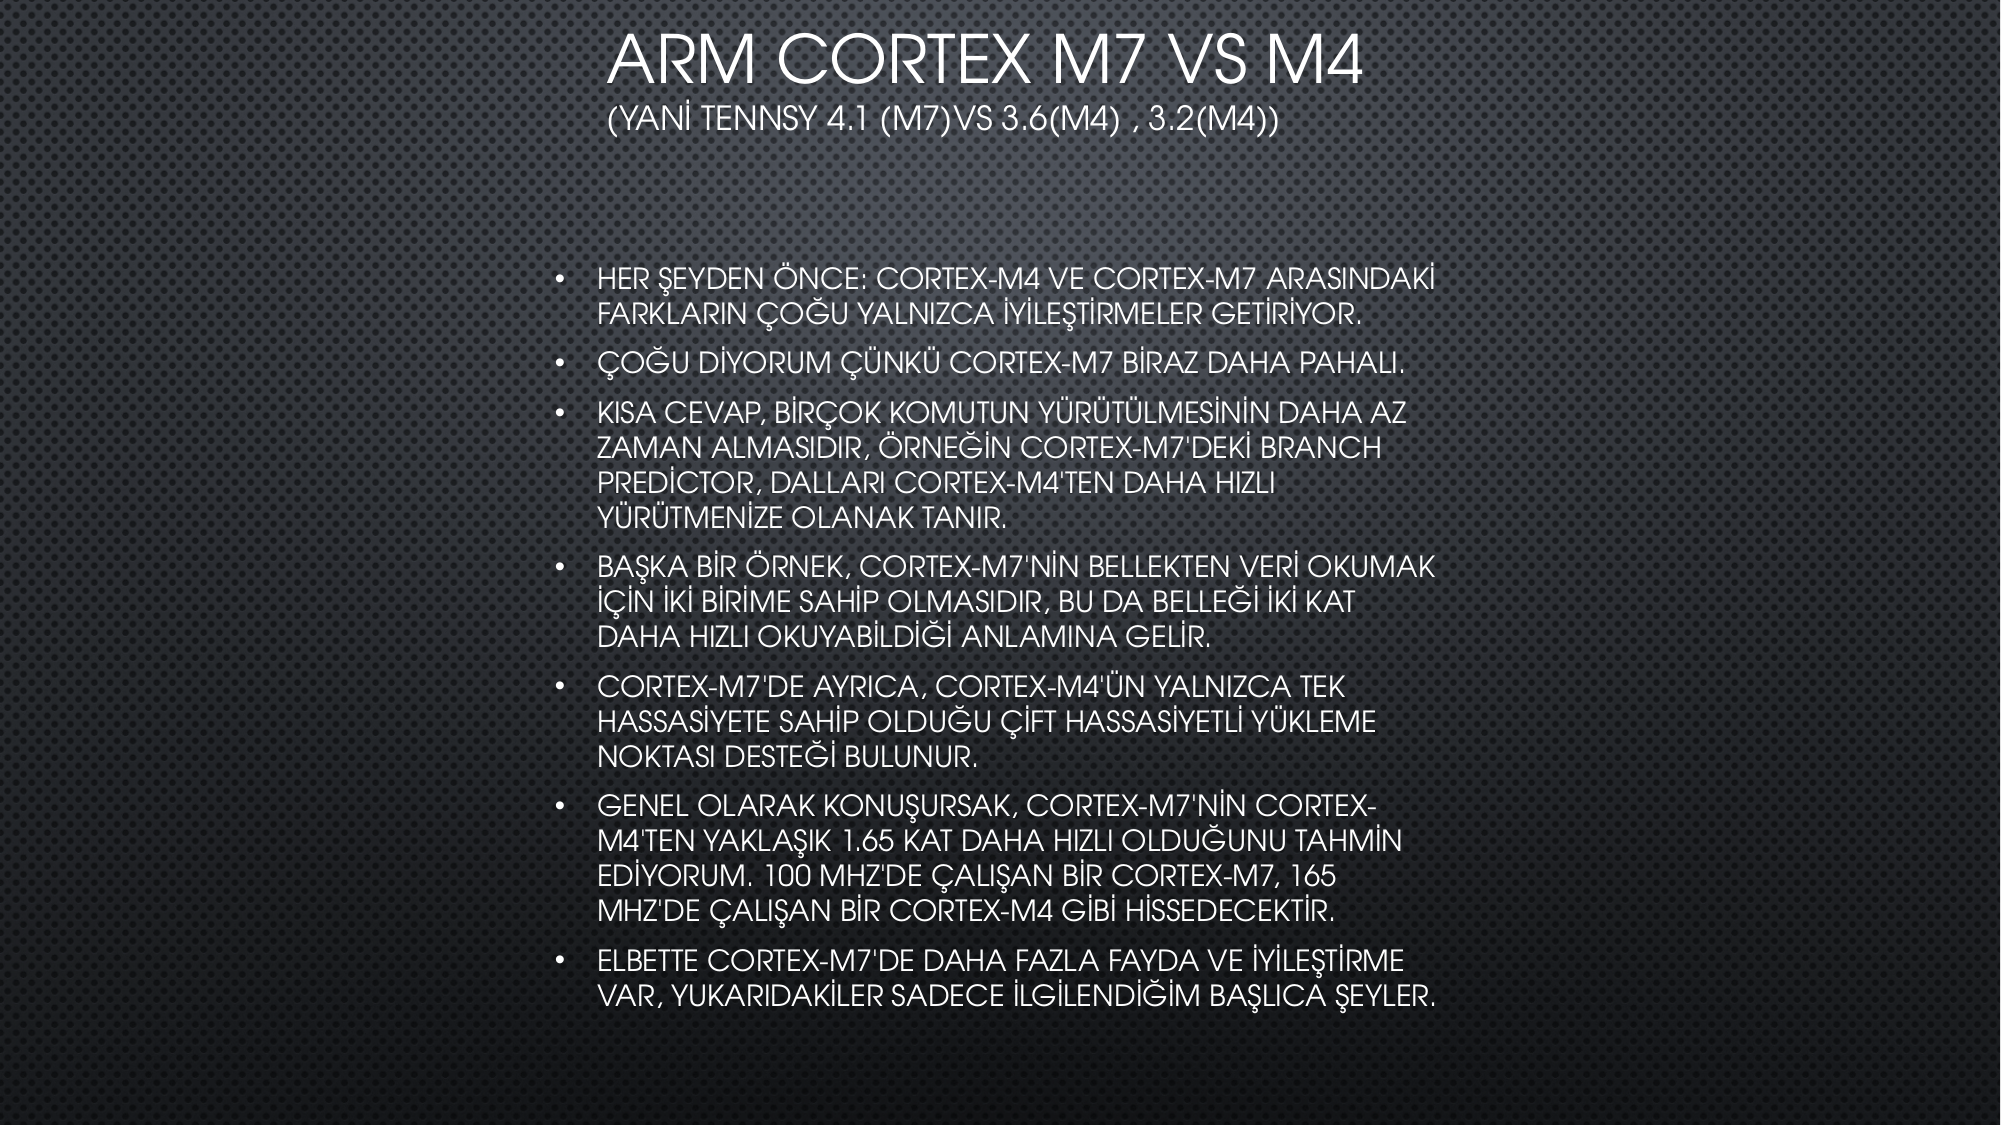

# Arm cortex m7 VS M4 (YANİ TENNSY 4.1 (M7)VS 3.6(M4) , 3.2(M4))
Her şeyden önce: Cortex-M4 ve Cortex-M7 arasındaki farkların çoğu yalnızca iyileştirmeler getiriyor.
Çoğu diyorum çünkü Cortex-M7 biraz daha pahalı.
Kısa cevap, birçok komutun yürütülmesinin daha az zaman almasıdır, örneğin Cortex-M7'deki Branch Predictor, dalları Cortex-M4'ten daha hızlı yürütmenize olanak tanır.
Başka bir örnek, Cortex-M7'nin bellekten veri okumak için iki birime sahip olmasıdır, bu da belleği iki kat daha hızlı okuyabildiği anlamına gelir.
Cortex-M7'de ayrıca, Cortex-M4'ün yalnızca tek hassasiyete sahip olduğu çift hassasiyetli yükleme noktası desteği bulunur.
Genel olarak konuşursak, Cortex-M7'nin Cortex-M4'ten yaklaşık 1.65 kat daha hızlı olduğunu tahmin ediyorum. 100 MHz'de çalışan bir Cortex-M7, 165 MHz'de çalışan bir Cortex-M4 gibi hissedecektir.
Elbette Cortex-M7'de daha fazla fayda ve iyileştirme var, yukarıdakiler sadece ilgilendiğim başlıca şeyler.